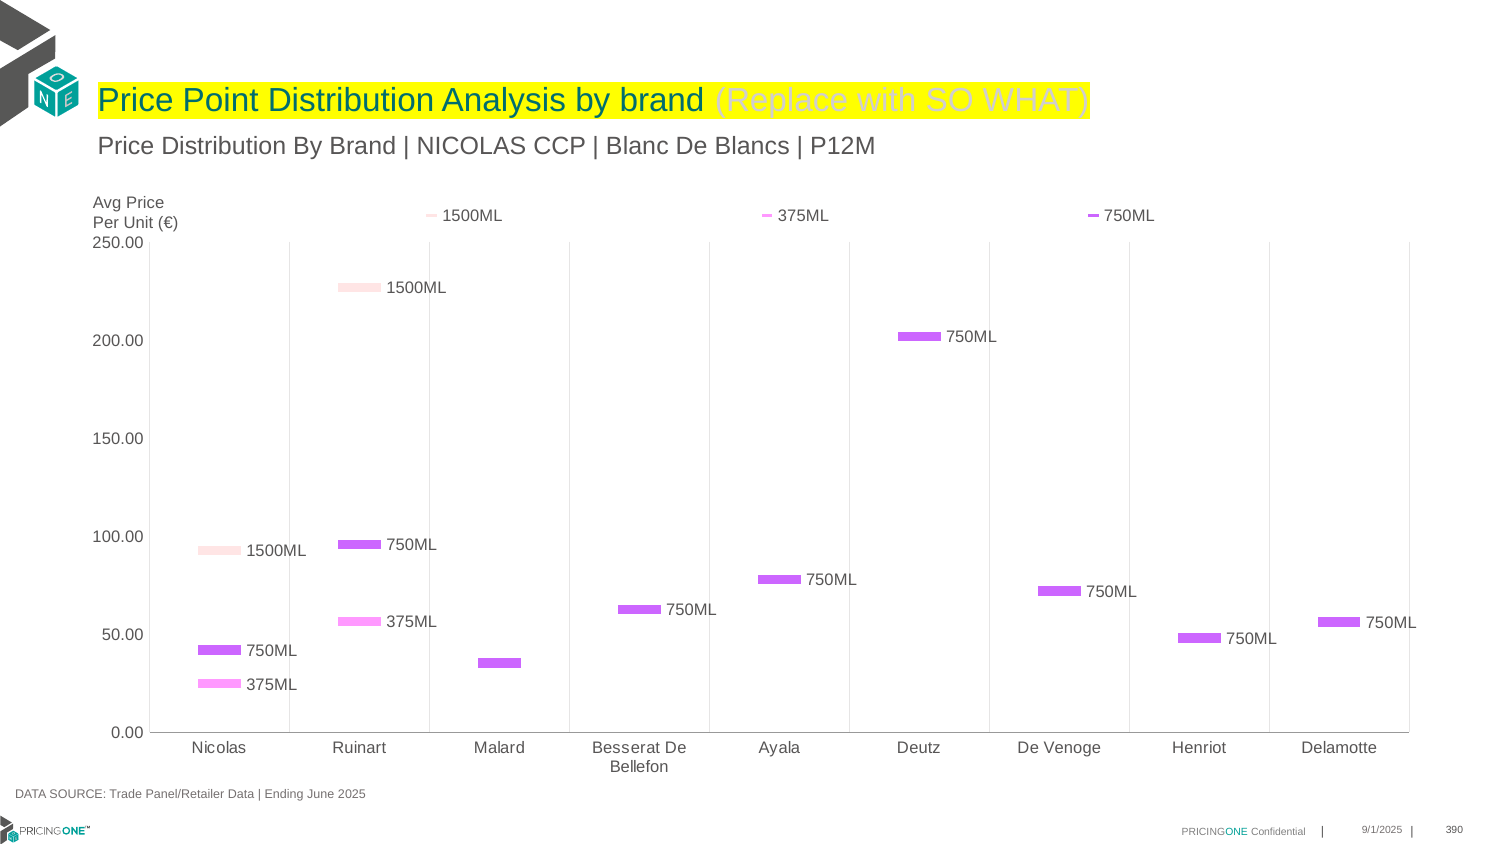

# Price Point Distribution Analysis by brand (Replace with SO WHAT)
Price Distribution By Brand | NICOLAS CCP | Blanc De Blancs | P12M

### Chart

| Category | 1500ML | 375ML | 750ML |
|---|---|---|---|
| Nicolas | 92.7105 | 24.8411 | 41.9118 |
| Ruinart | 226.6571 | 56.5761 | 95.8428 |
| Malard | None | None | 35.3634 |
| Besserat De Bellefon | None | None | 62.746 |
| Ayala | None | None | 78.006 |
| Deutz | None | None | 201.9167 |
| De Venoge | None | None | 72.1103 |
| Henriot | None | None | 48.1651 |
| Delamotte | None | None | 56.2235 |
Avg Price
Per Unit (€)
DATA SOURCE: Trade Panel/Retailer Data | Ending June 2025
9/1/2025
390